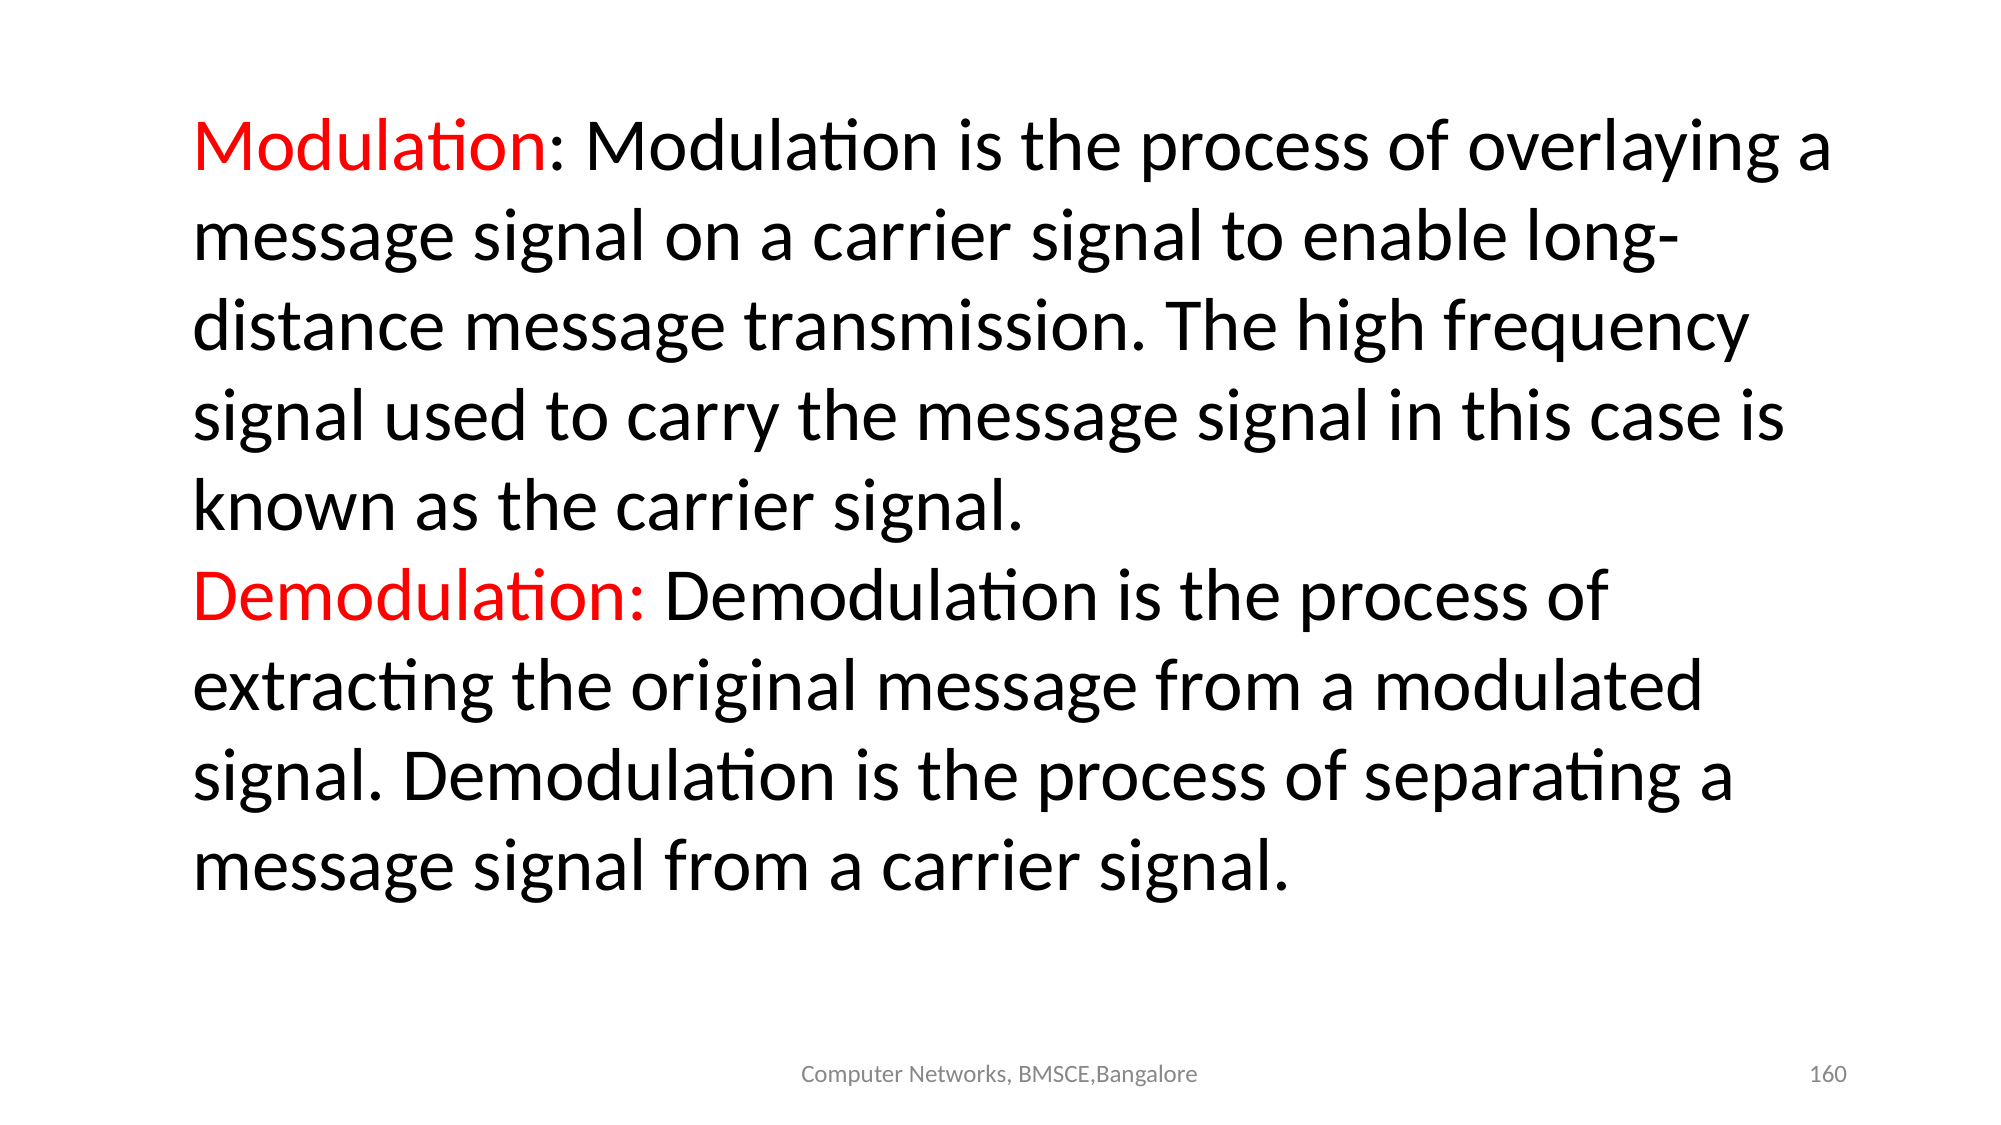

Modulation: Modulation is the process of overlaying a message signal on a carrier signal to enable long-distance message transmission. The high frequency signal used to carry the message signal in this case is known as the carrier signal.
Demodulation: Demodulation is the process of extracting the original message from a modulated signal. Demodulation is the process of separating a message signal from a carrier signal.
Computer Networks, BMSCE,Bangalore
160